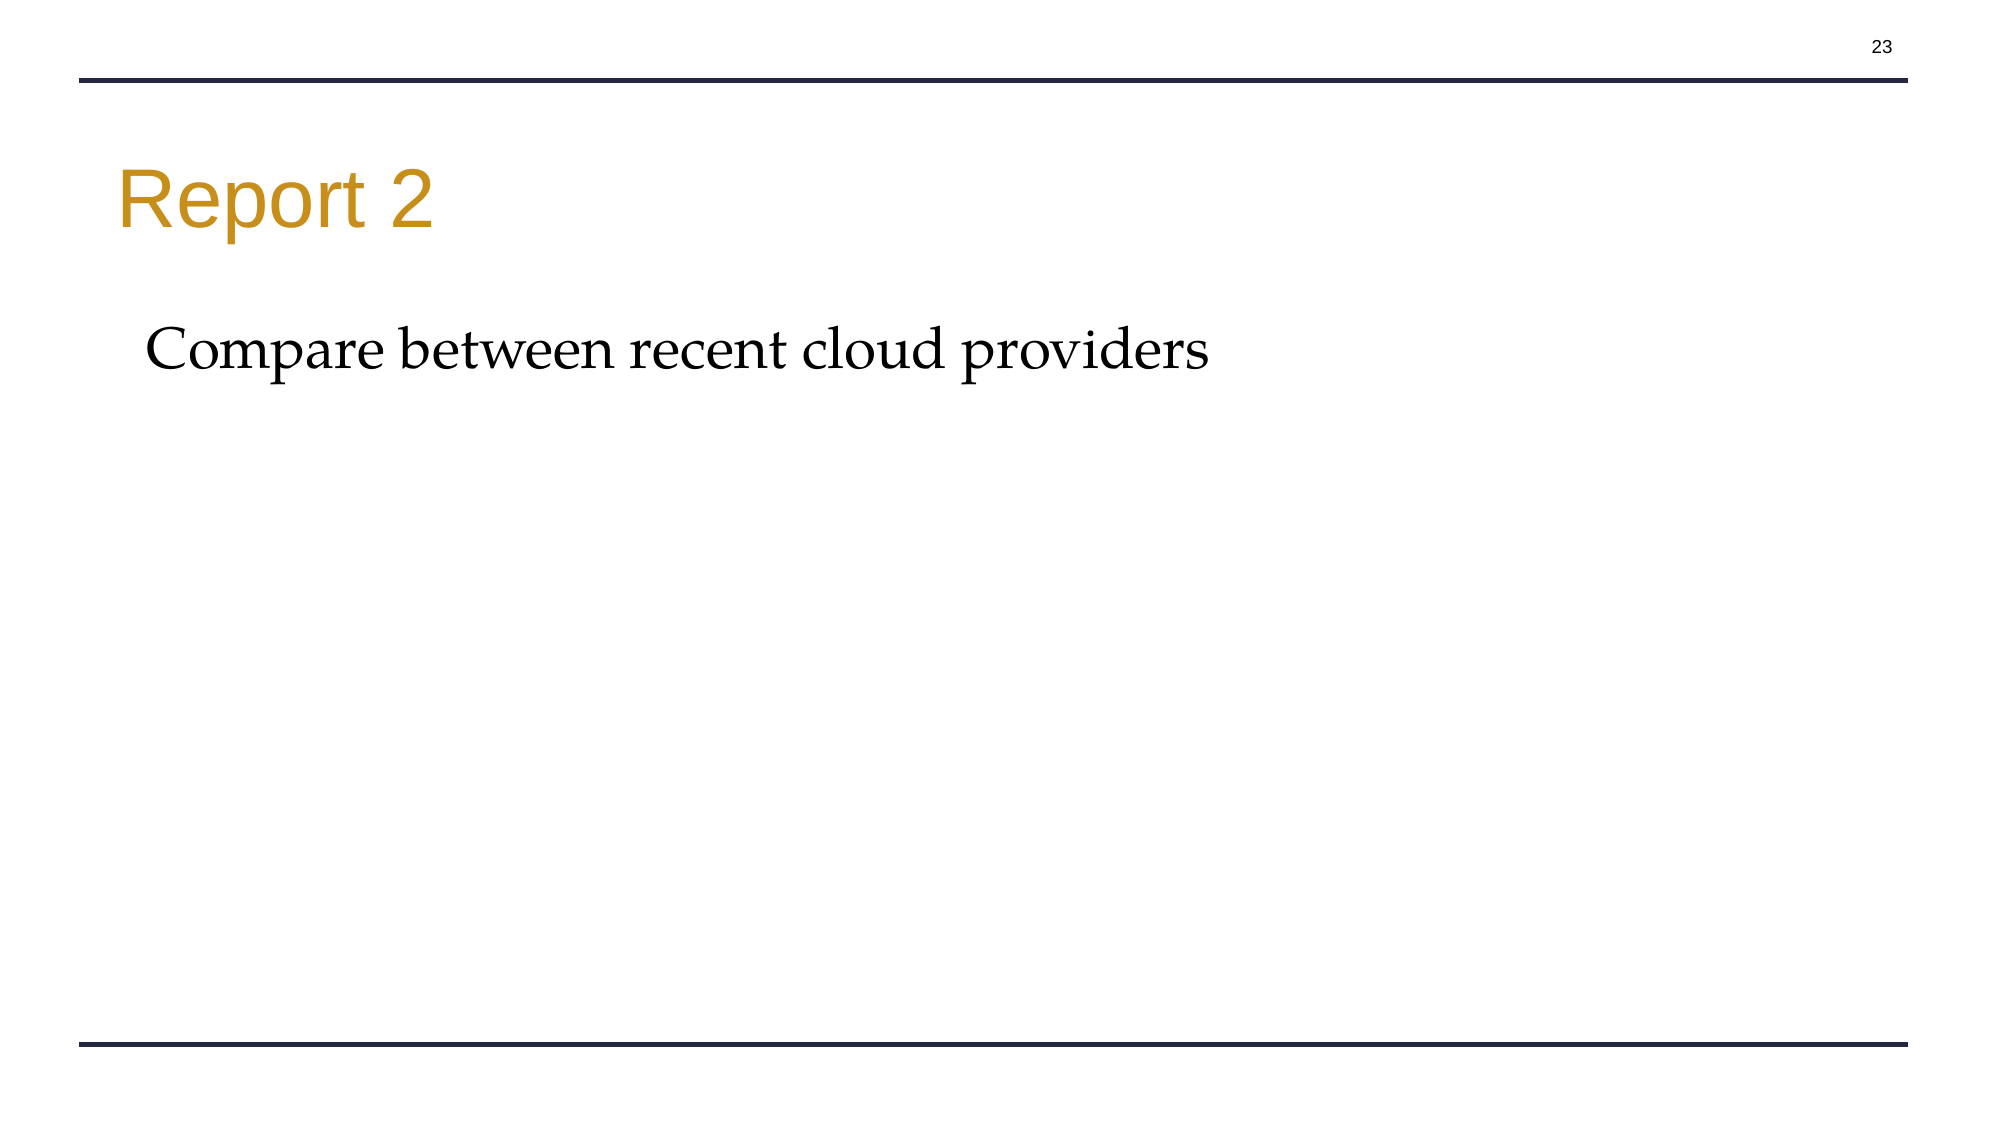

23
Report 2
Compare between recent cloud providers